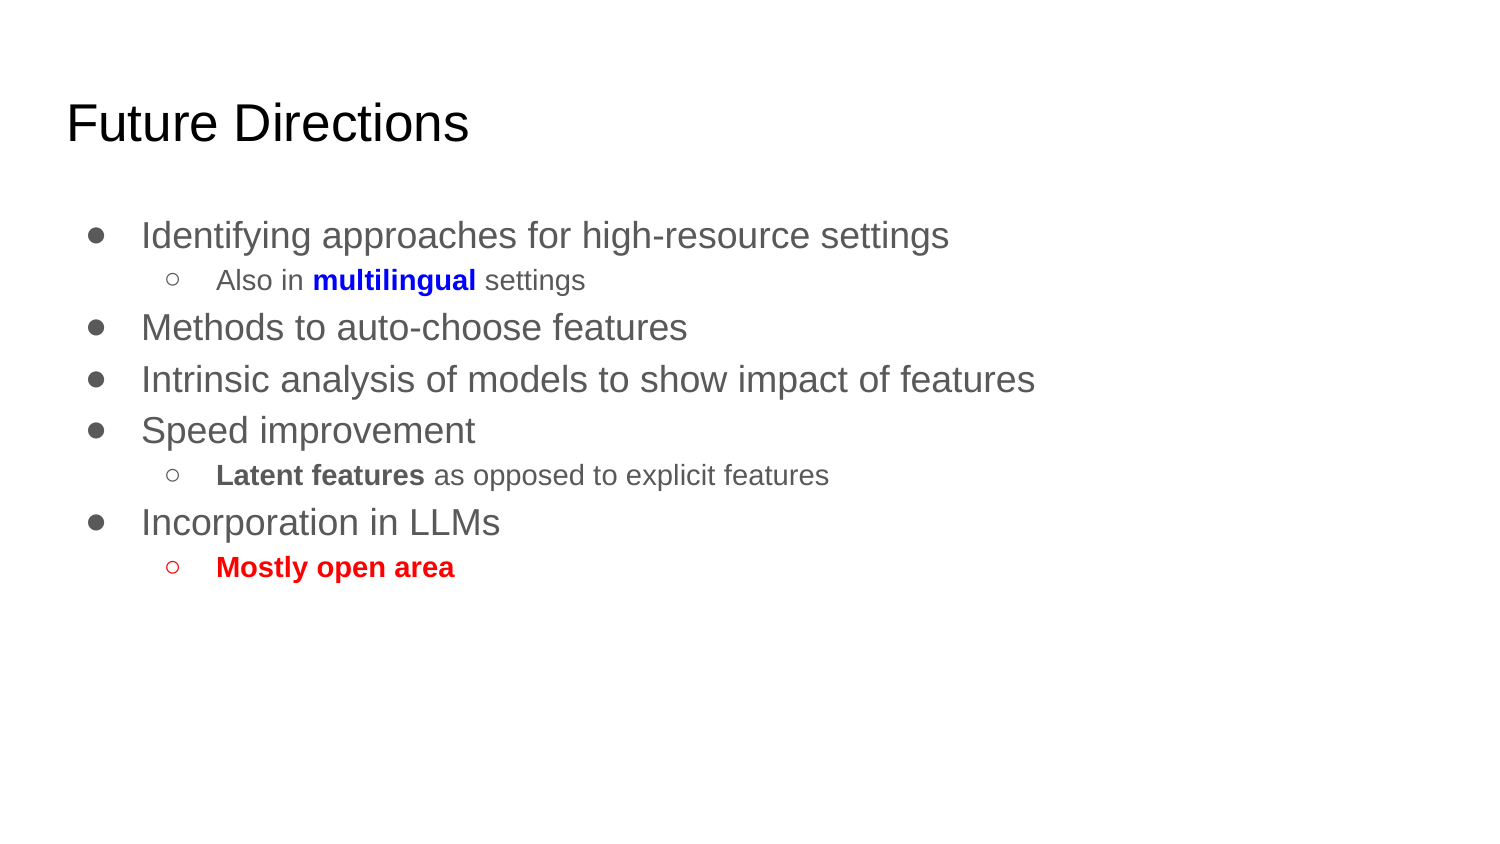

# Future Directions
Identifying approaches for high-resource settings
Also in multilingual settings
Methods to auto-choose features
Intrinsic analysis of models to show impact of features
Speed improvement
Latent features as opposed to explicit features
Incorporation in LLMs
Mostly open area